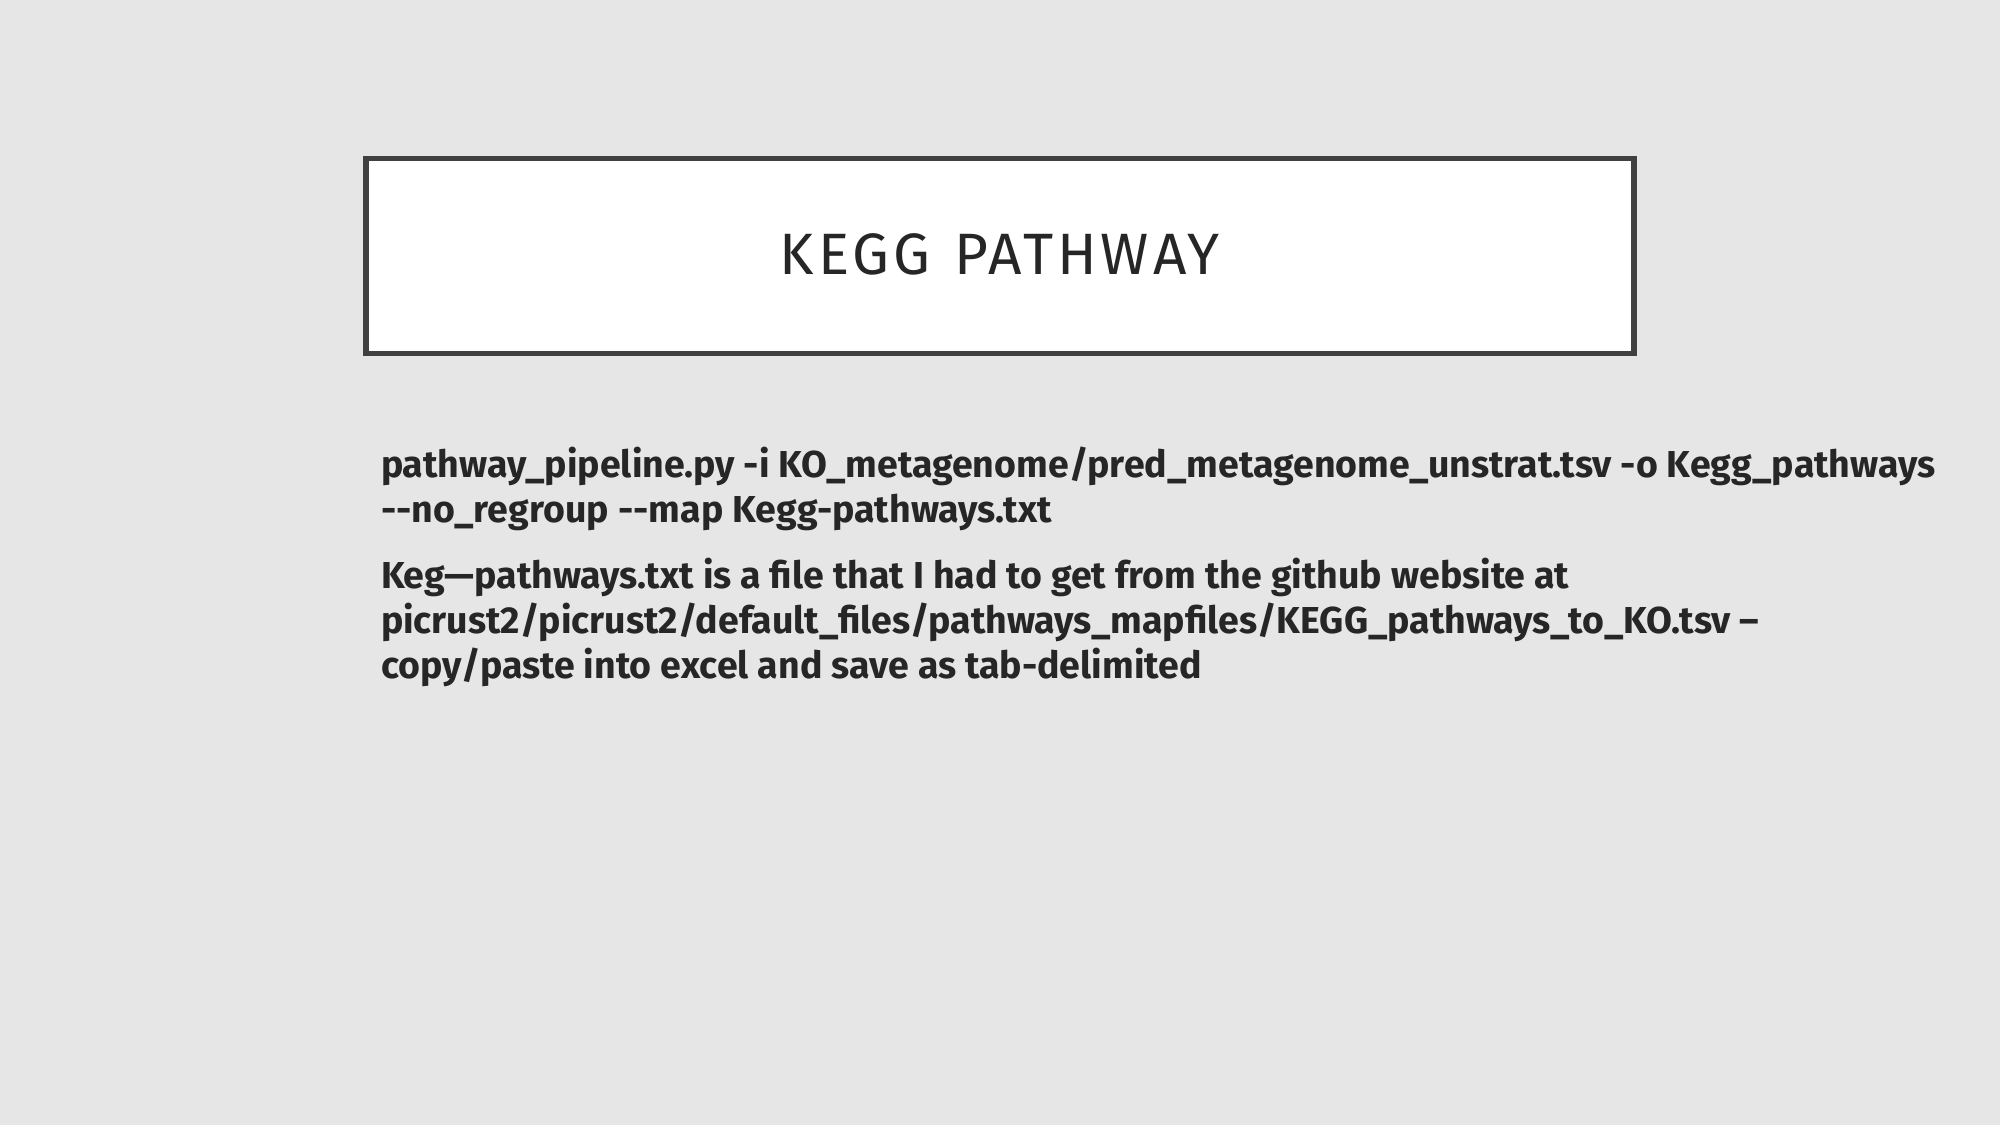

# KEGG pathway
pathway_pipeline.py -i KO_metagenome/pred_metagenome_unstrat.tsv -o Kegg_pathways --no_regroup --map Kegg-pathways.txt
Keg—pathways.txt is a file that I had to get from the github website at picrust2/picrust2/default_files/pathways_mapfiles/KEGG_pathways_to_KO.tsv – copy/paste into excel and save as tab-delimited